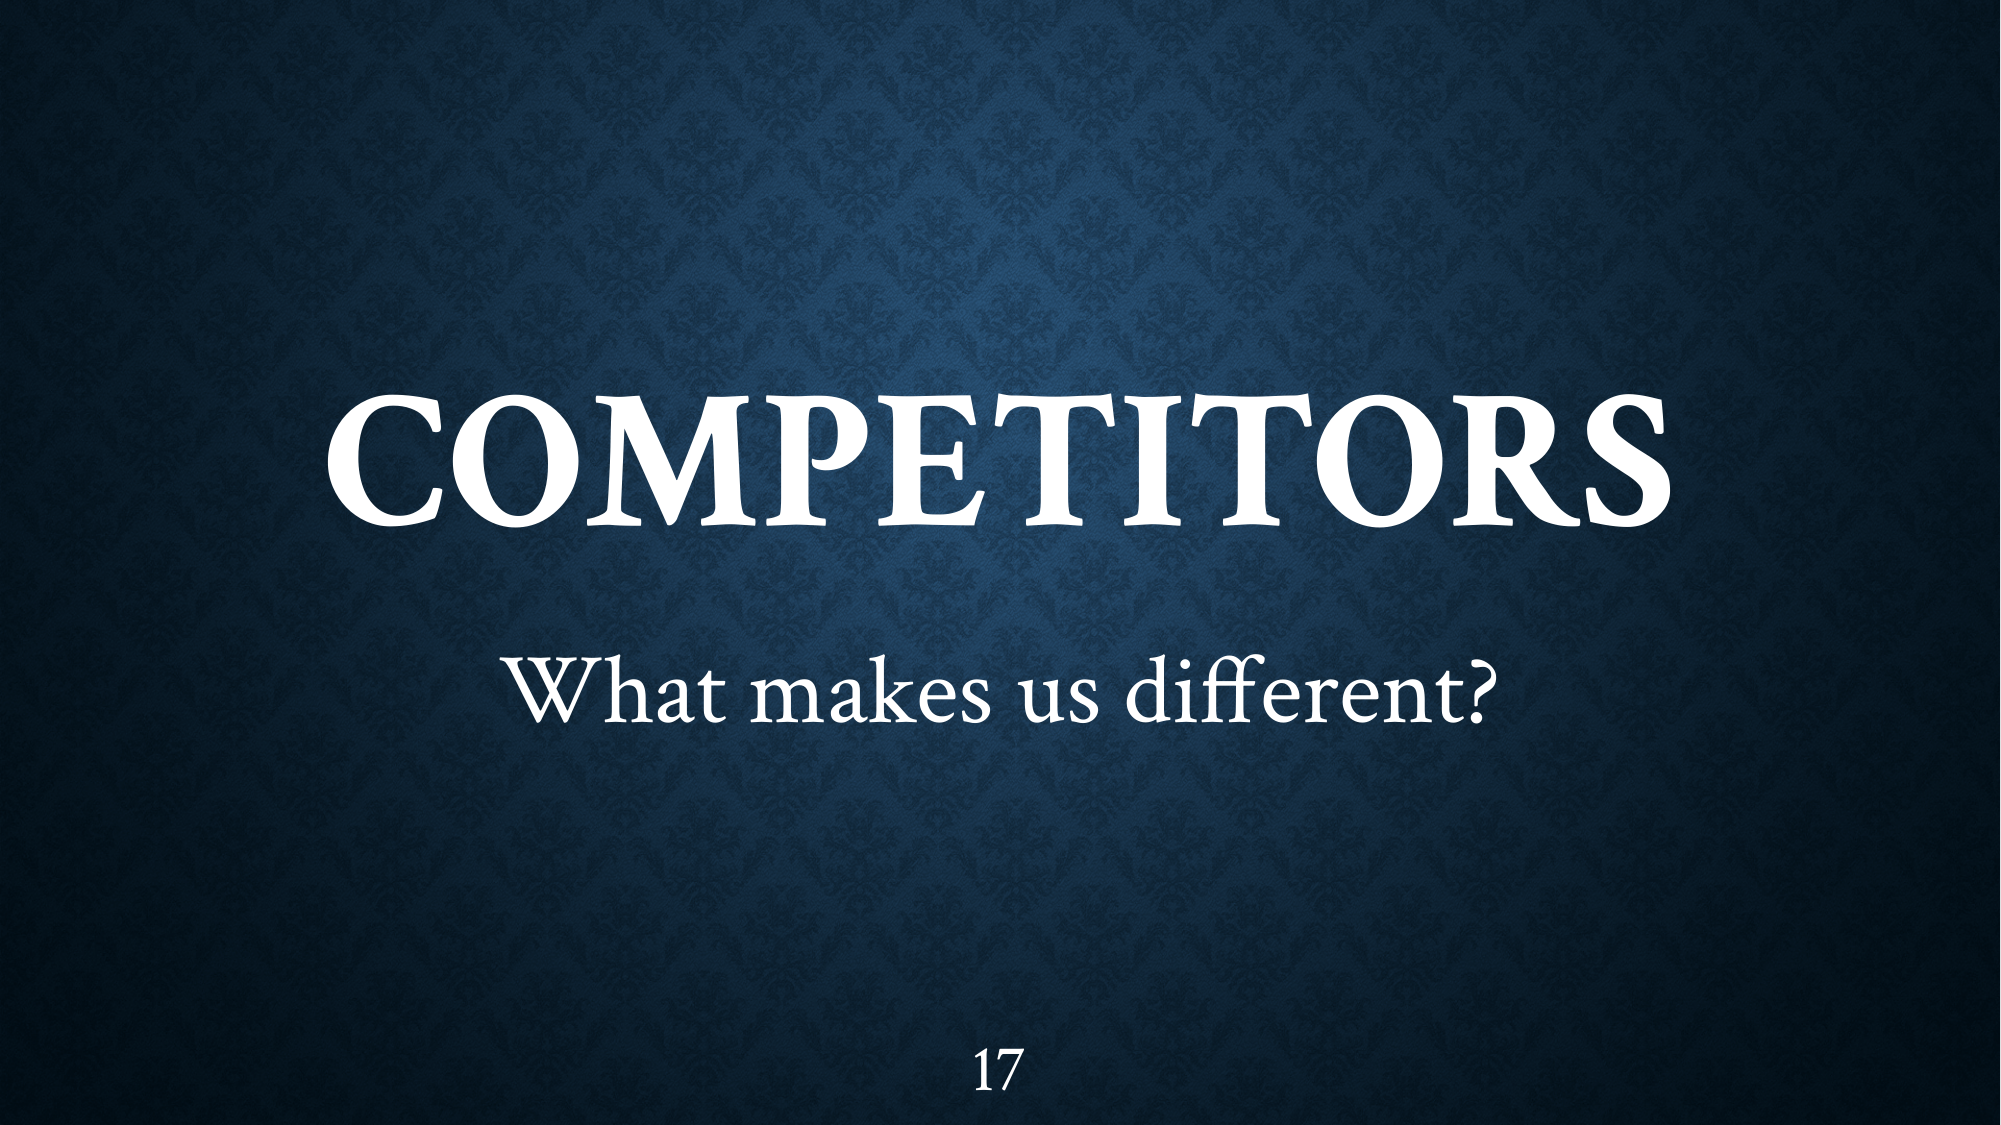

# COMPETITORS
What makes us different?
17